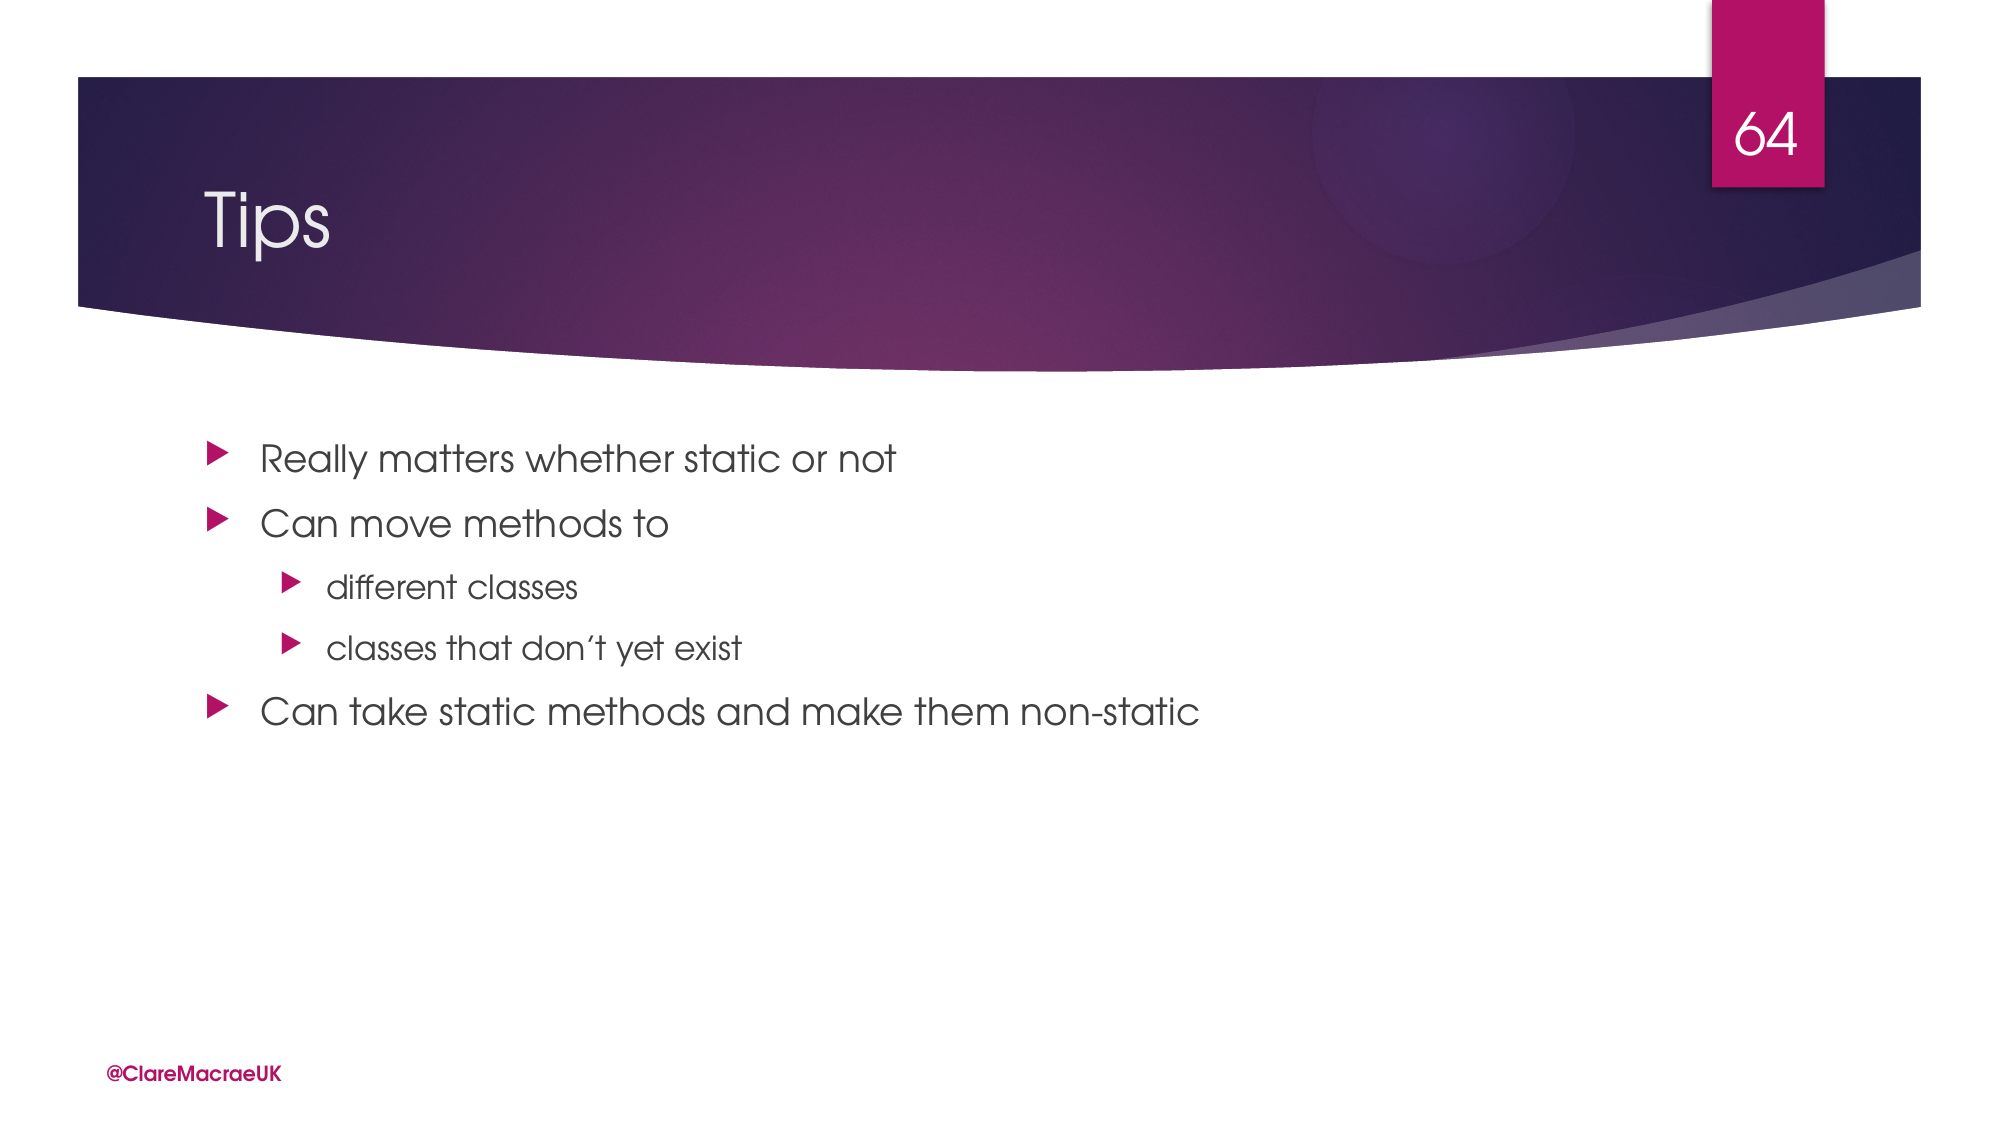

64
# Tips
Really matters whether static or not
Can move methods to
different classes
classes that don’t yet exist
Can take static methods and make them non-static
@ClareMacraeUK